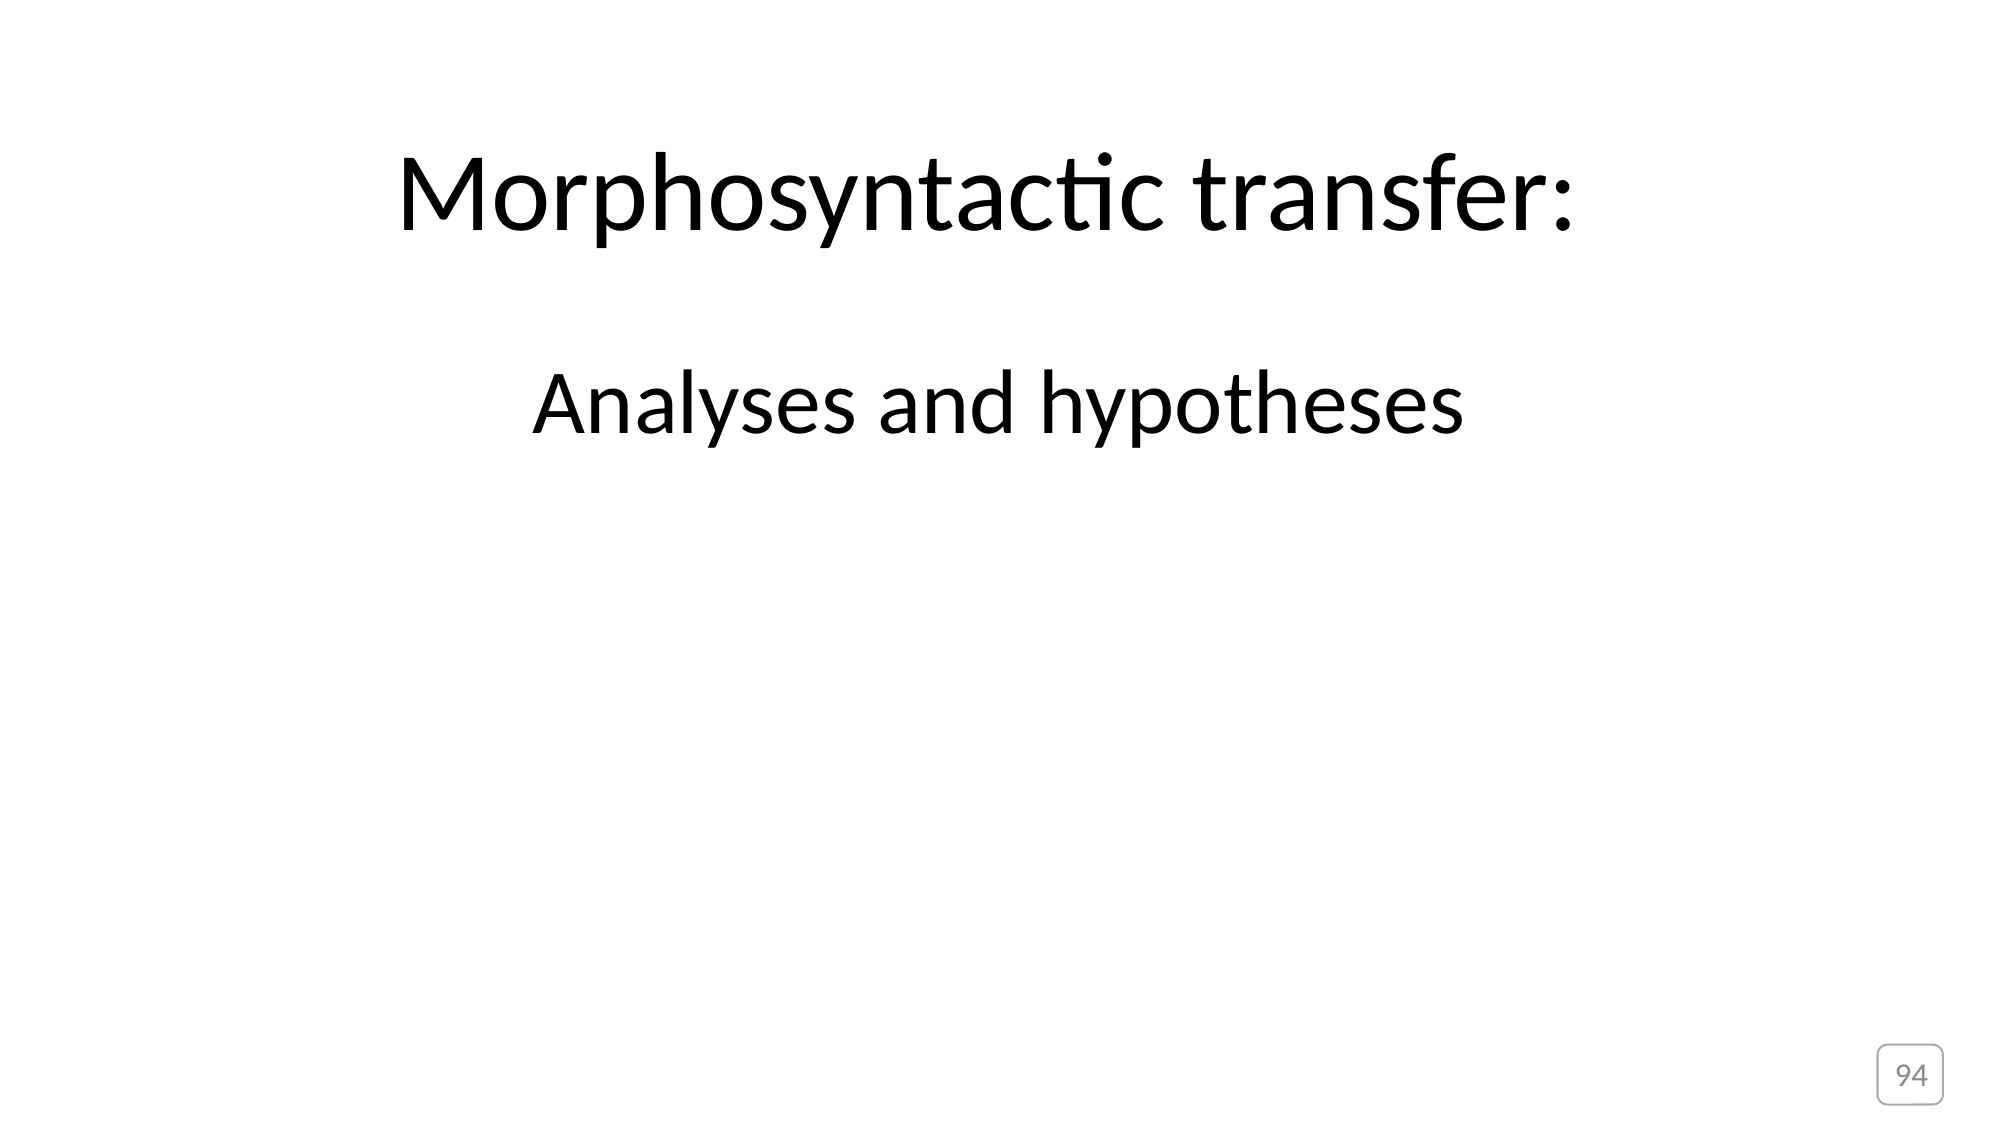

# Morphosyntactic transfer: Analyses and hypotheses

94